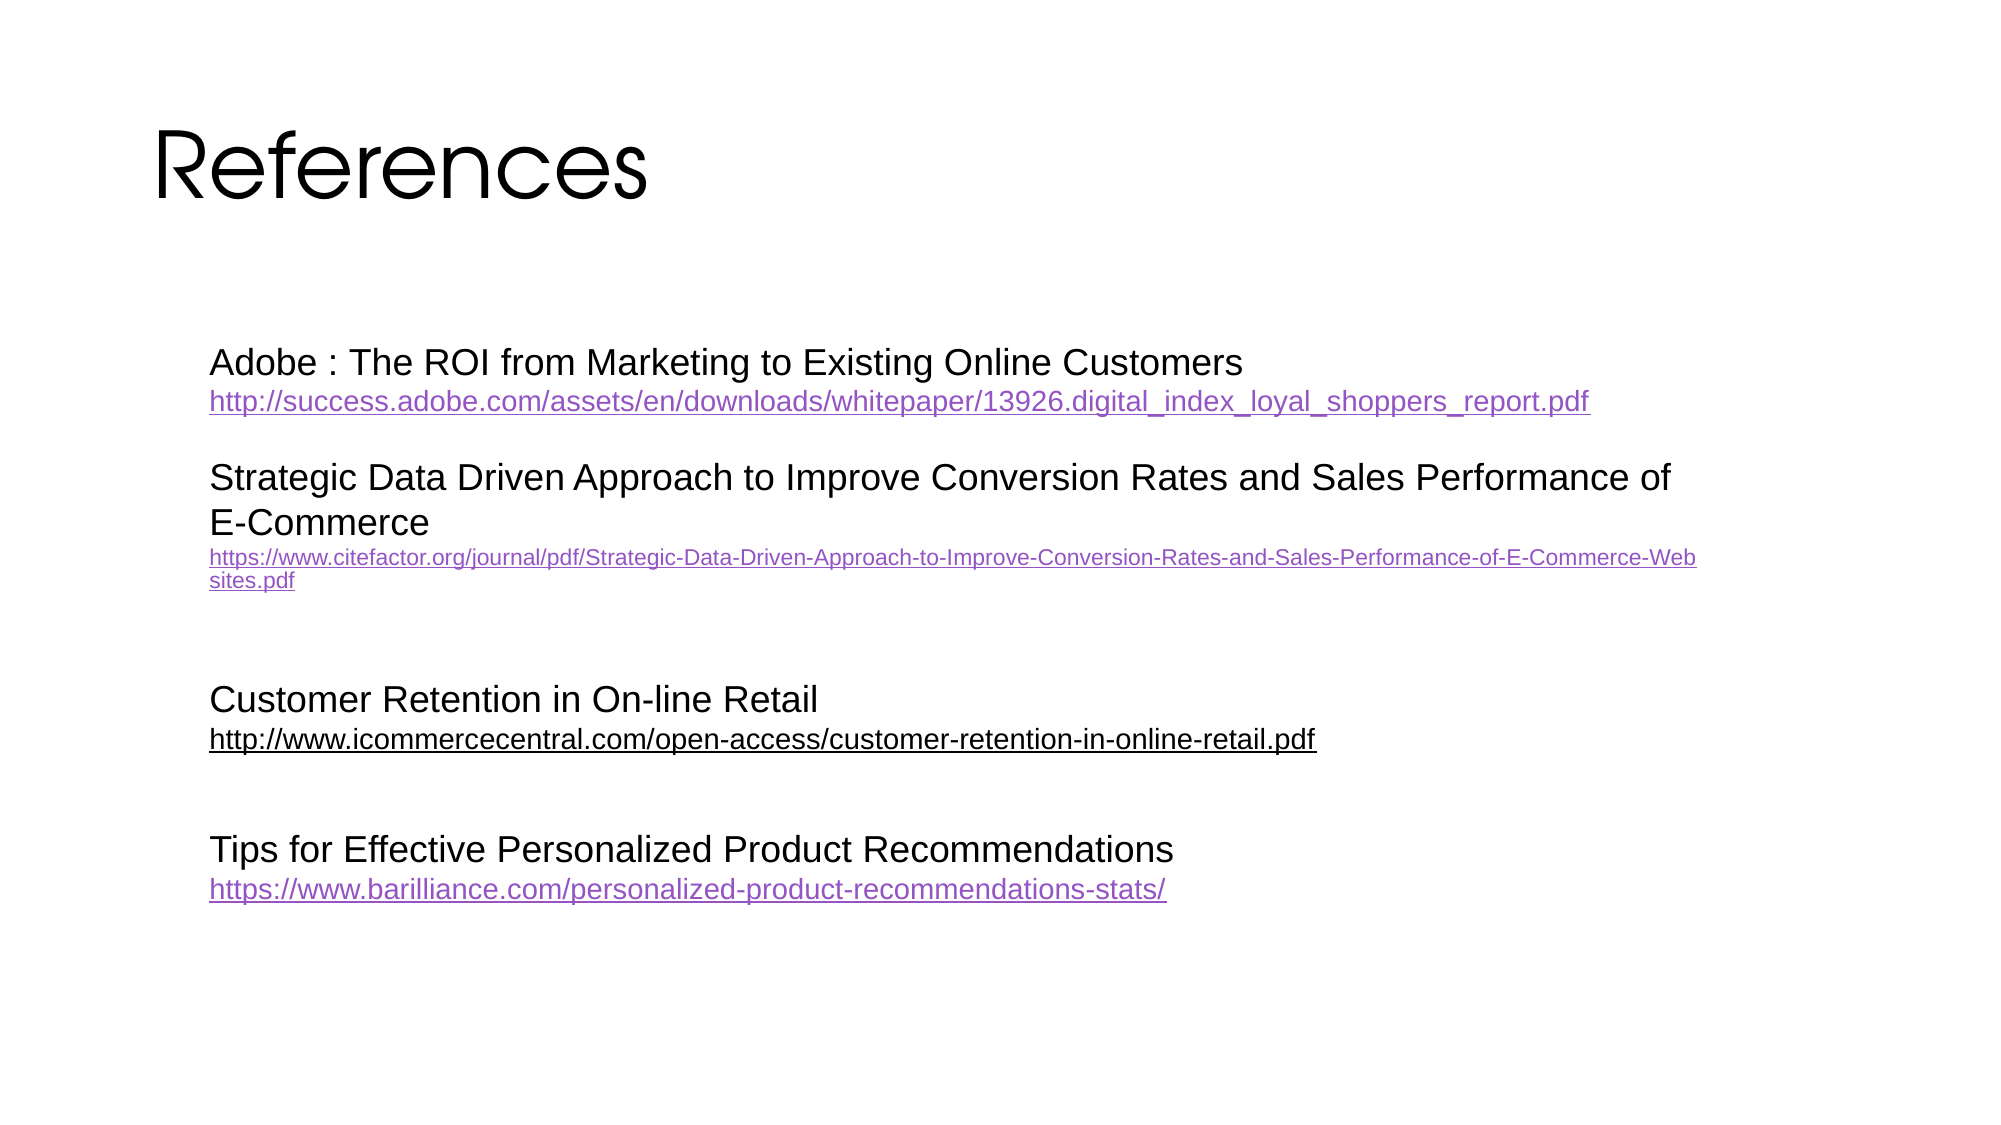

# References
Adobe : The ROI from Marketing to Existing Online Customers
http://success.adobe.com/assets/en/downloads/whitepaper/13926.digital_index_loyal_shoppers_report.pdf

Strategic Data Driven Approach to Improve Conversion Rates and Sales Performance of E-Commerce
https://www.citefactor.org/journal/pdf/Strategic-Data-Driven-Approach-to-Improve-Conversion-Rates-and-Sales-Performance-of-E-Commerce-Websites.pdf

Customer Retention in On-line Retail
http://www.icommercecentral.com/open-access/customer-retention-in-online-retail.pdf

Tips for Effective Personalized Product Recommendations
https://www.barilliance.com/personalized-product-recommendations-stats/